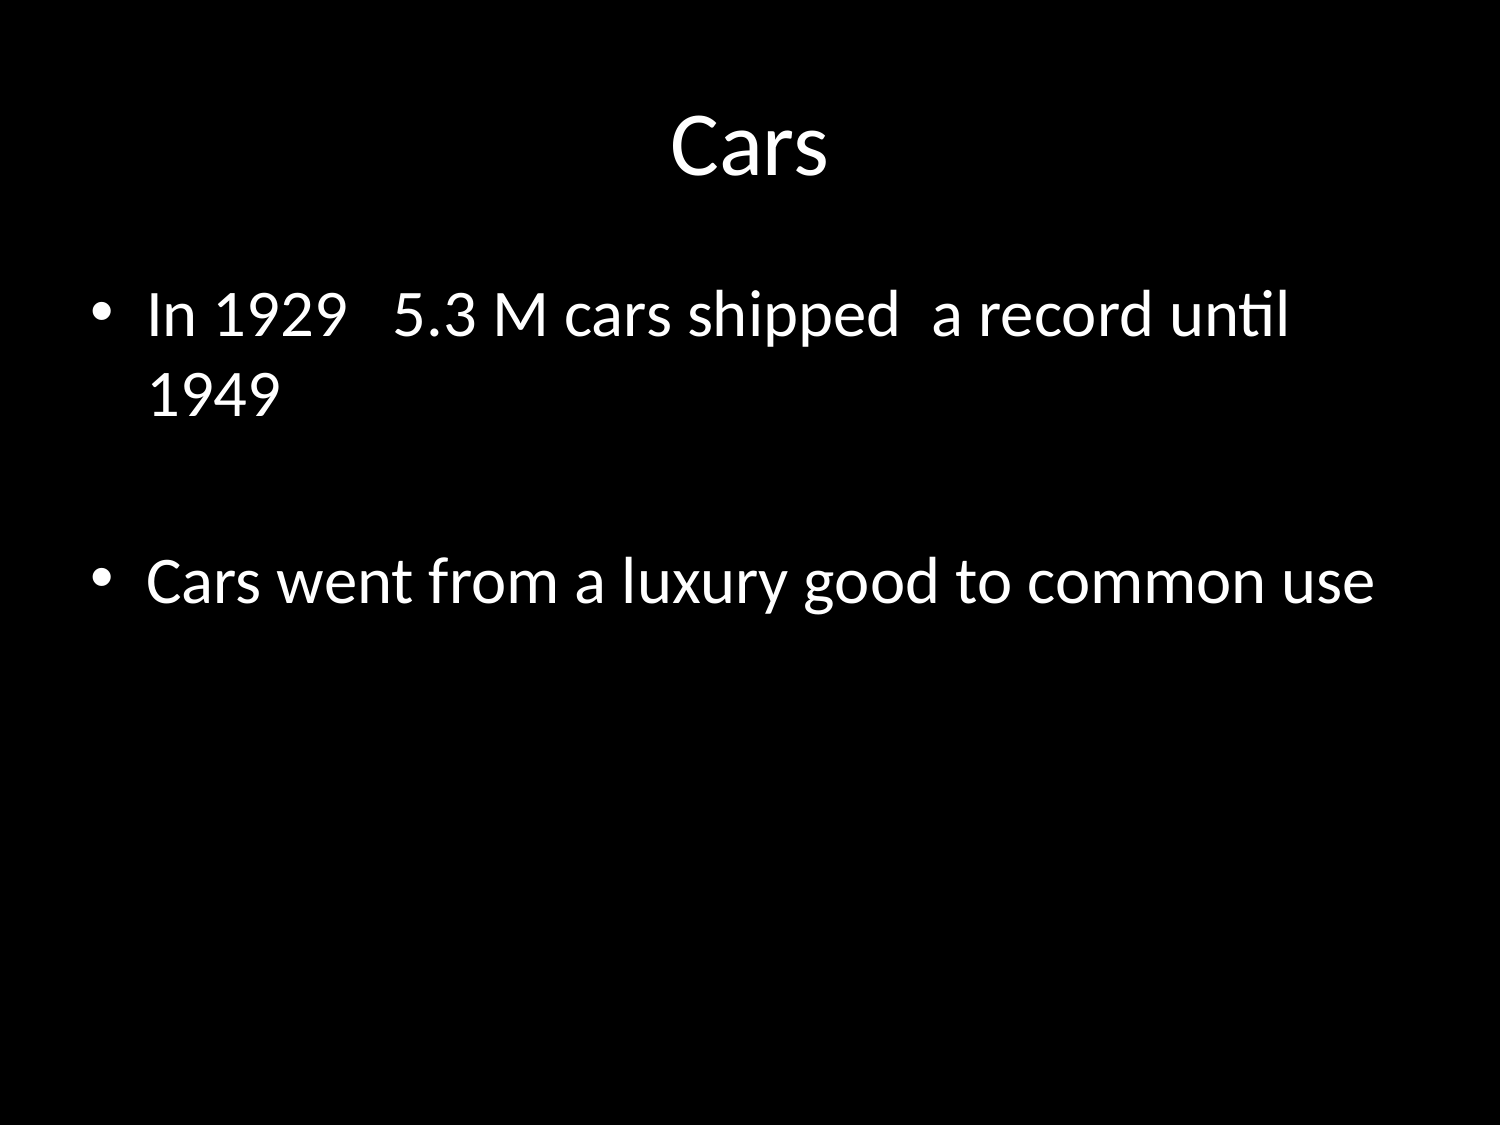

# Cars
In 1929   5.3 M cars shipped  a record until 1949

Cars went from a luxury good to common use